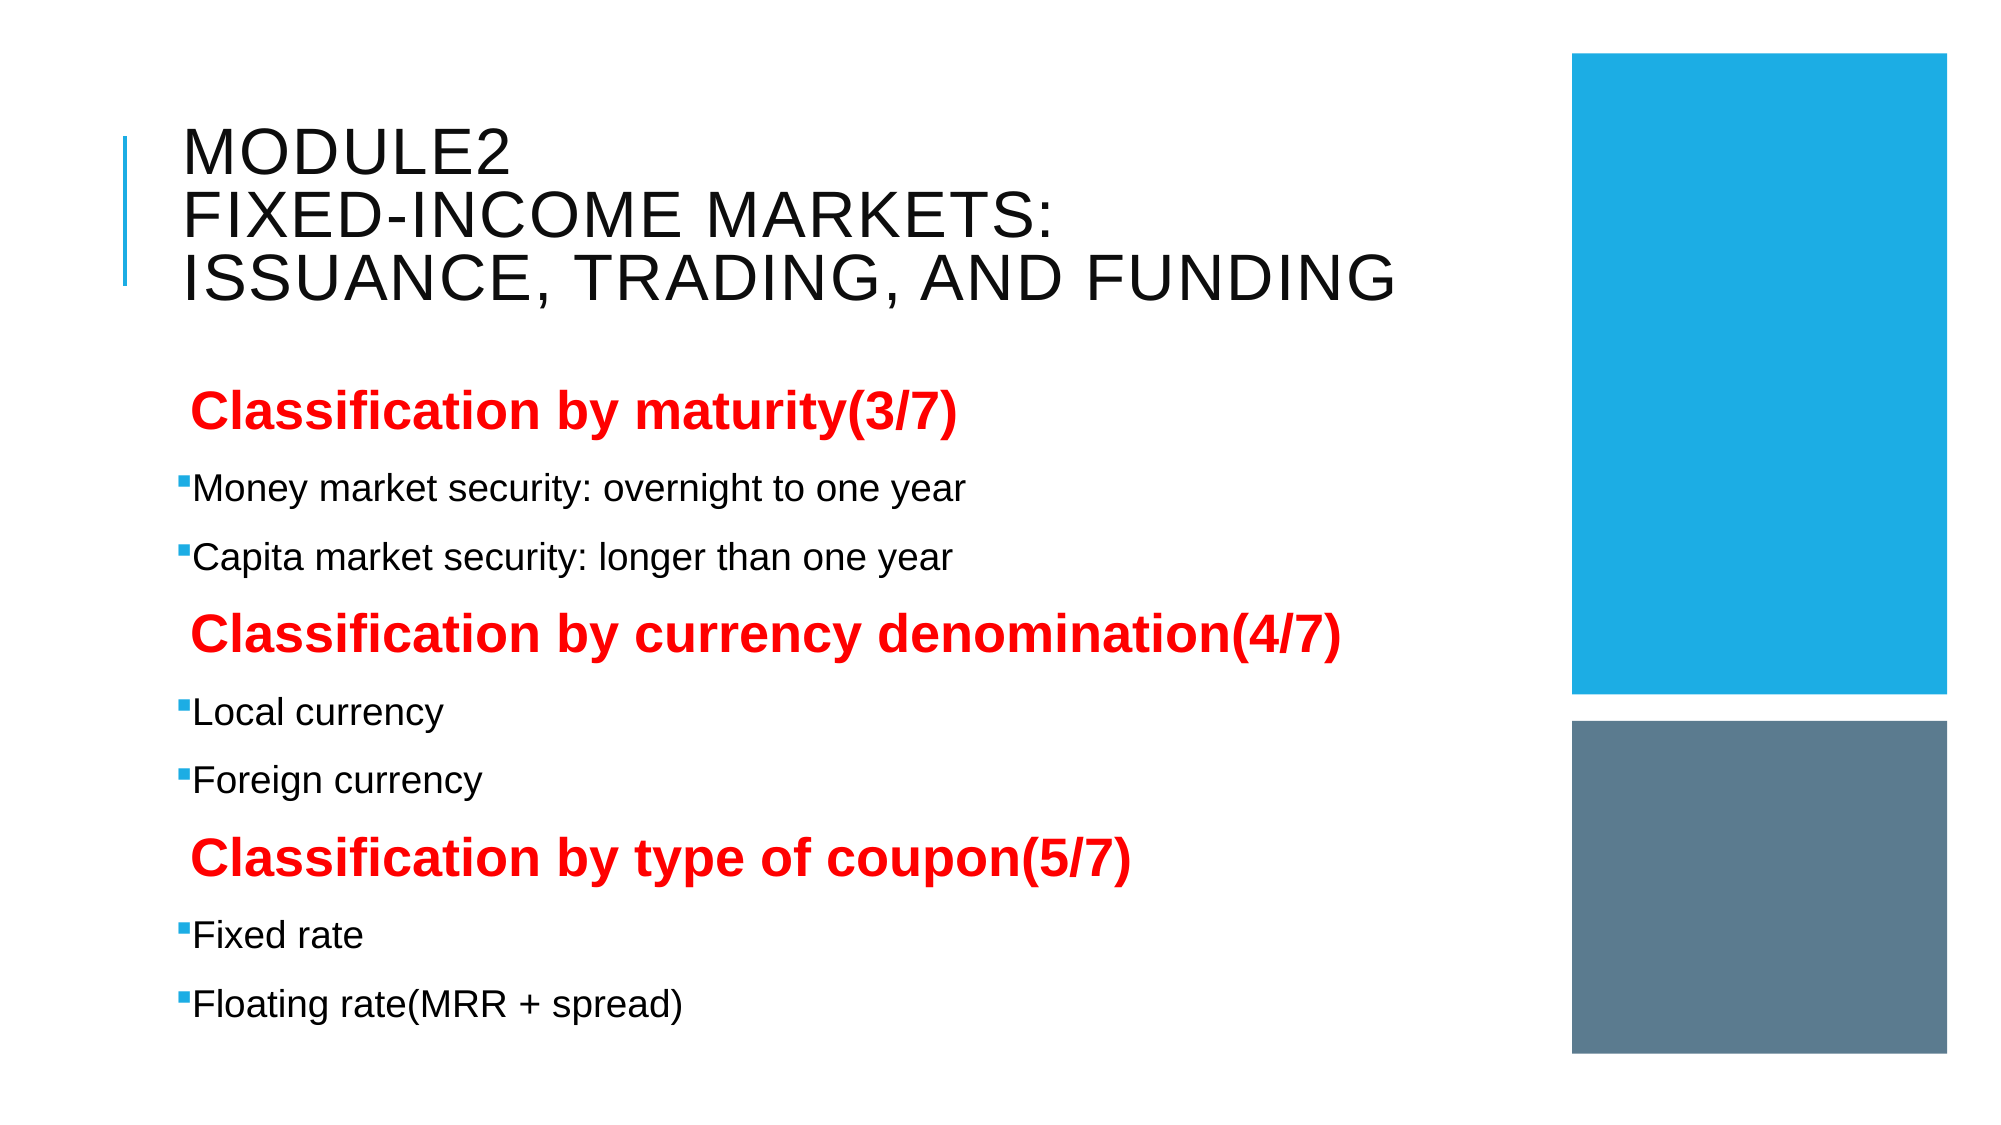

# Module2 Fixed-Income markets: issuance, trading, and funding
Classification by maturity(3/7)
Money market security: overnight to one year
Capita market security: longer than one year
Classification by currency denomination(4/7)
Local currency
Foreign currency
Classification by type of coupon(5/7)
Fixed rate
Floating rate(MRR + spread)